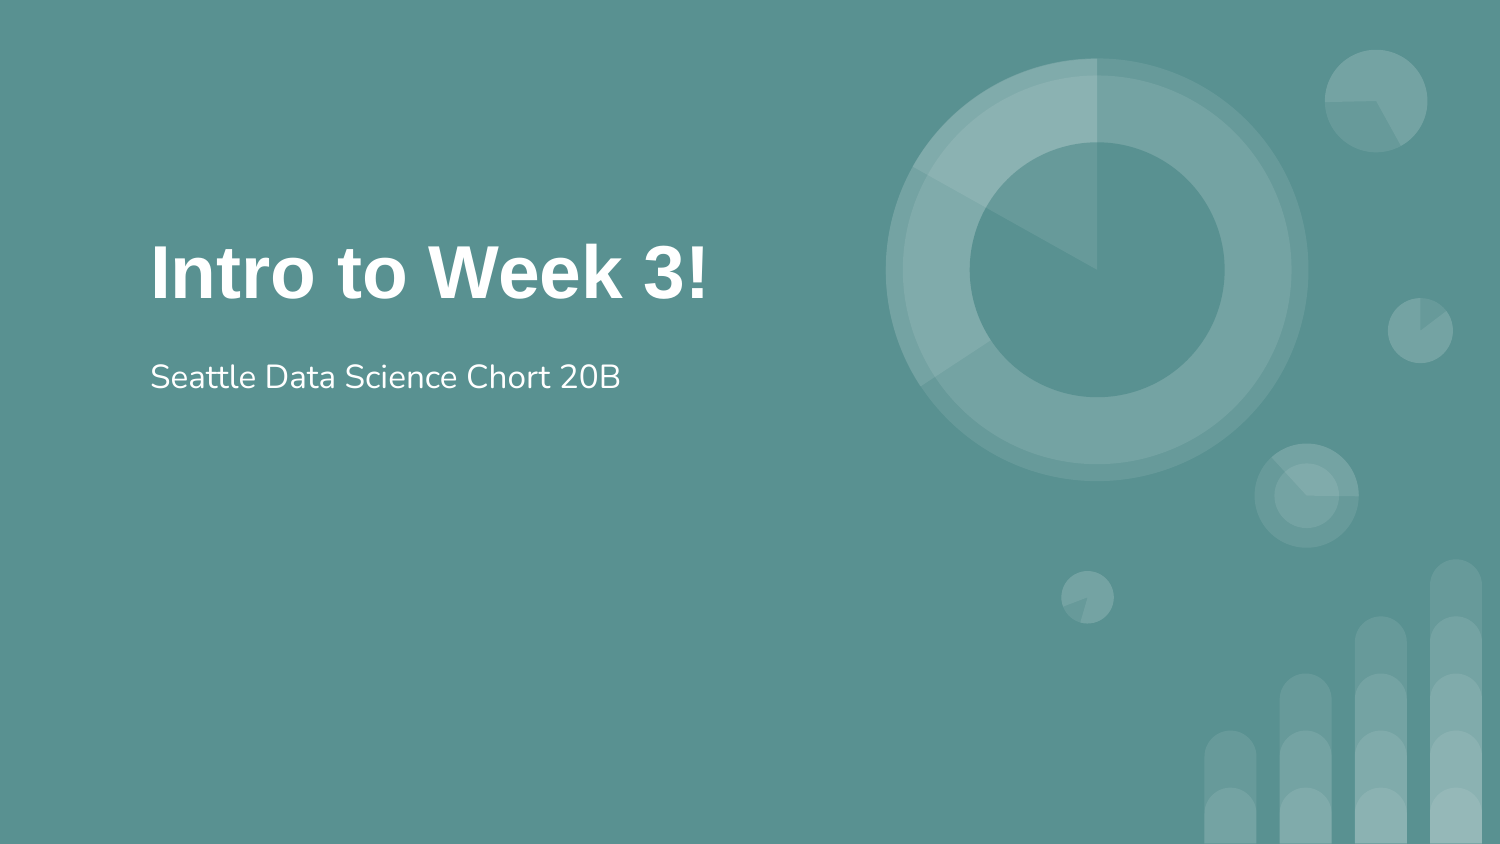

# Intro to Week 3!
Seattle Data Science Chort 20B